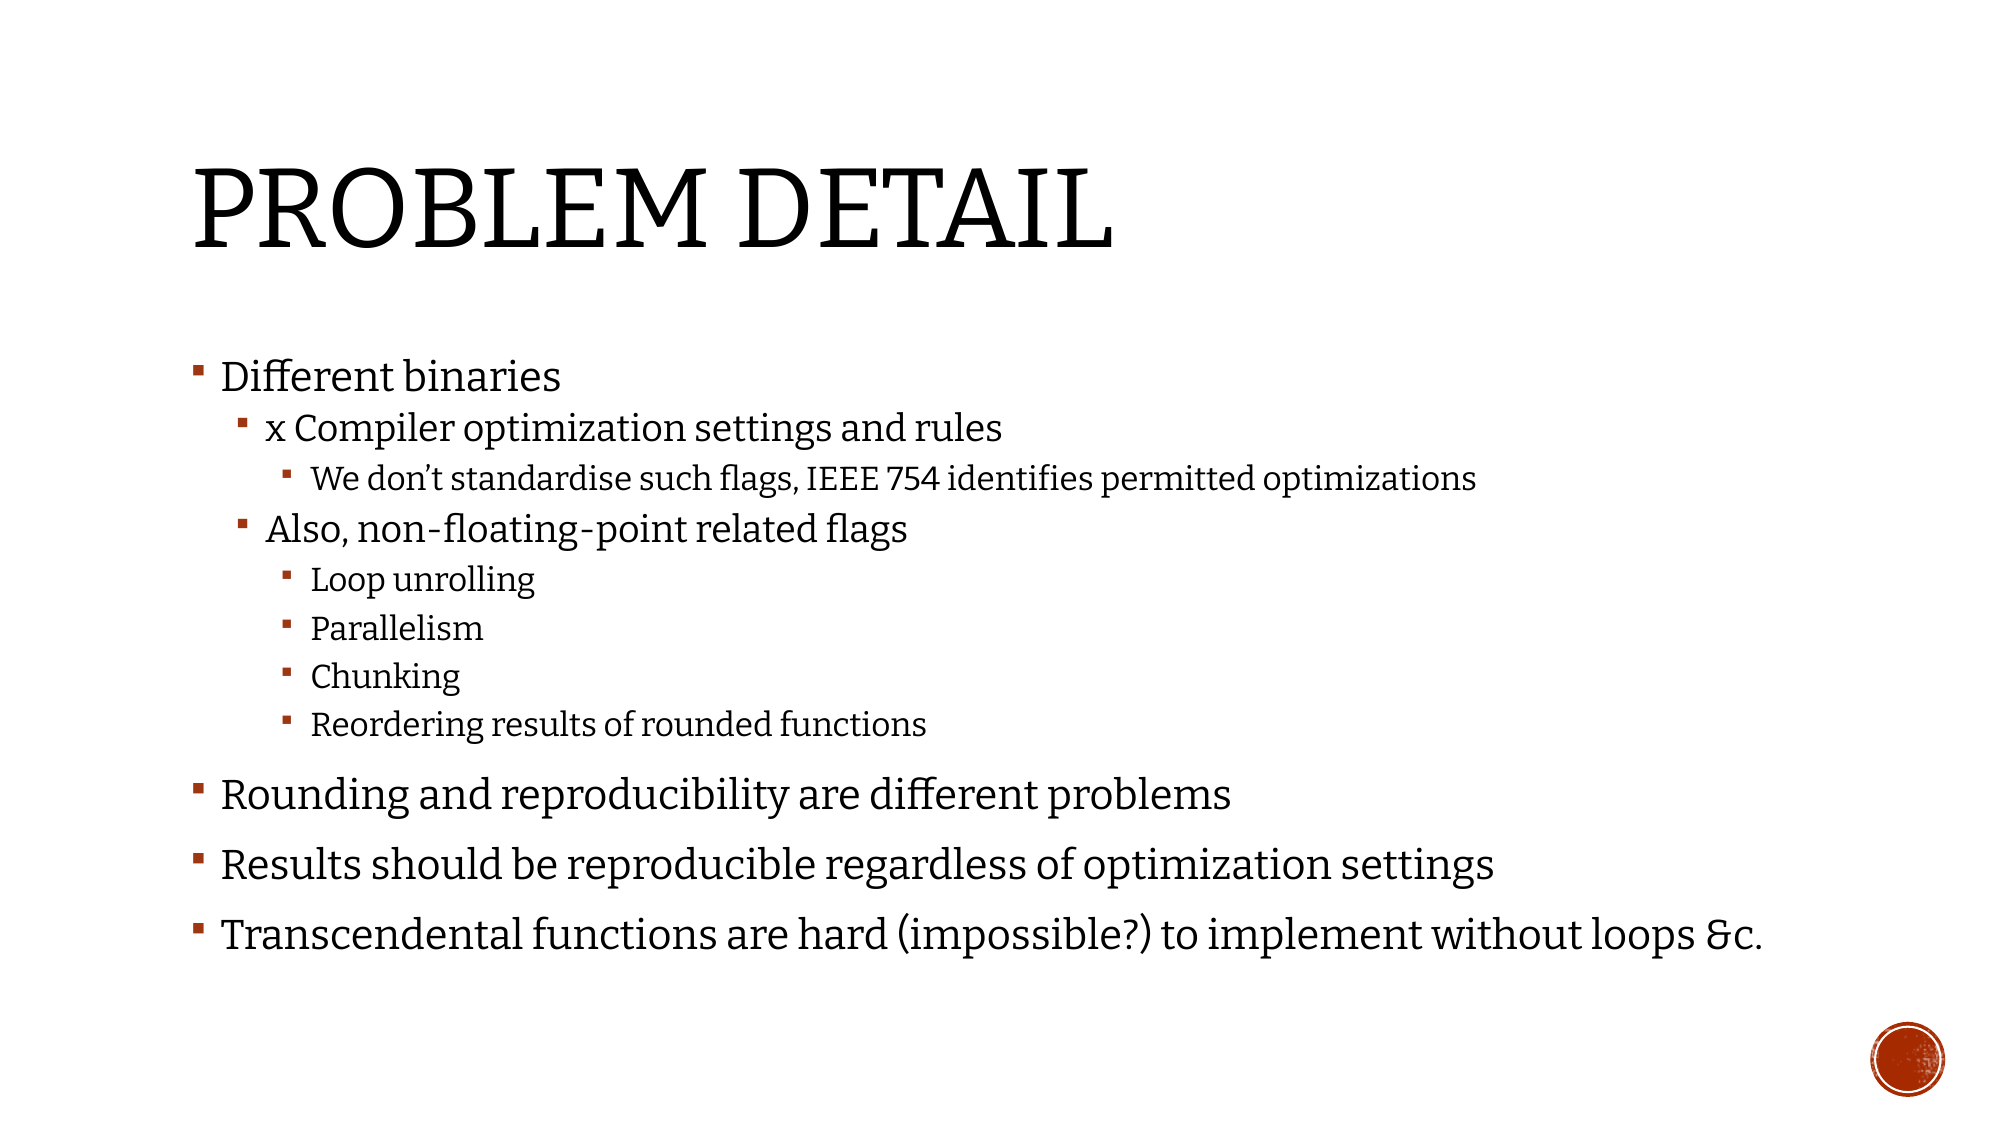

# Problem detail
Different binaries
x Compiler optimization settings and rules
We don’t standardise such flags, IEEE 754 identifies permitted optimizations
Also, non-floating-point related flags
Loop unrolling
Parallelism
Chunking
Reordering results of rounded functions
Rounding and reproducibility are different problems
Results should be reproducible regardless of optimization settings
Transcendental functions are hard (impossible?) to implement without loops &c.